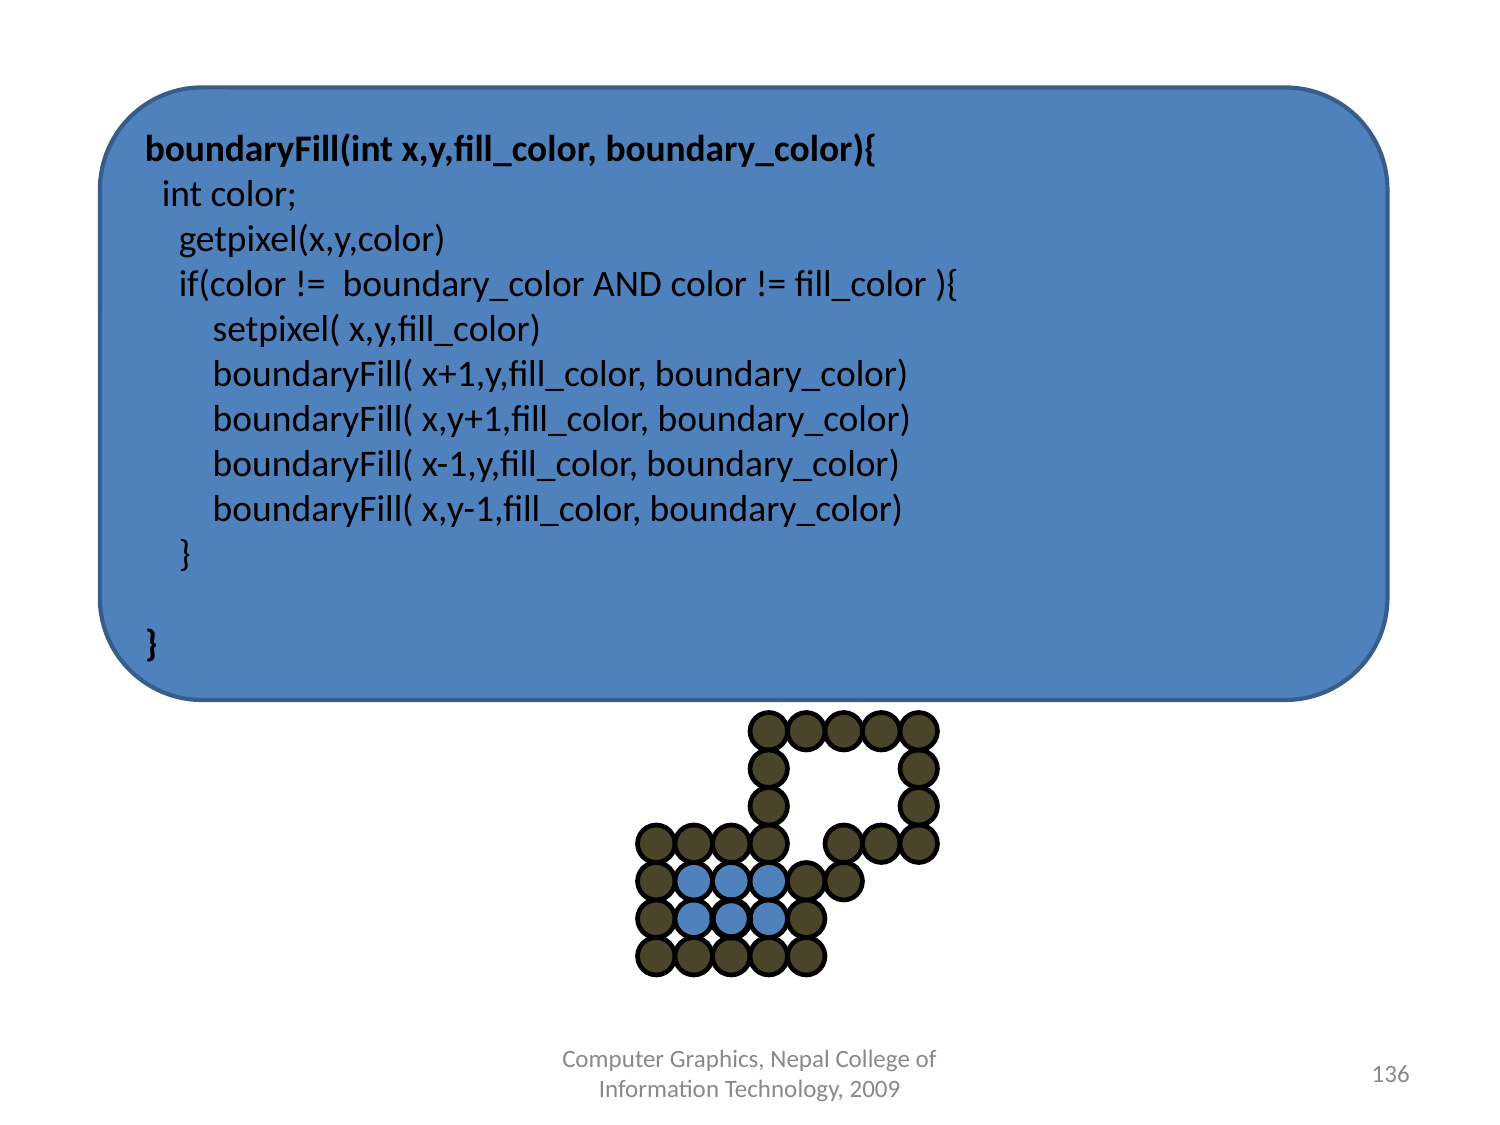

boundaryFill(int x,y,fill_color, boundary_color){
  int color;
    getpixel(x,y,color)
    if(color !=  boundary_color AND color != fill_color ){
        setpixel( x,y,fill_color)
        boundaryFill( x+1,y,fill_color, boundary_color)
        boundaryFill( x,y+1,fill_color, boundary_color)
        boundaryFill( x-1,y,fill_color, boundary_color)
        boundaryFill( x,y-1,fill_color, boundary_color)
    }

}

Computer Graphics, Nepal College of Information Technology, 2009
136